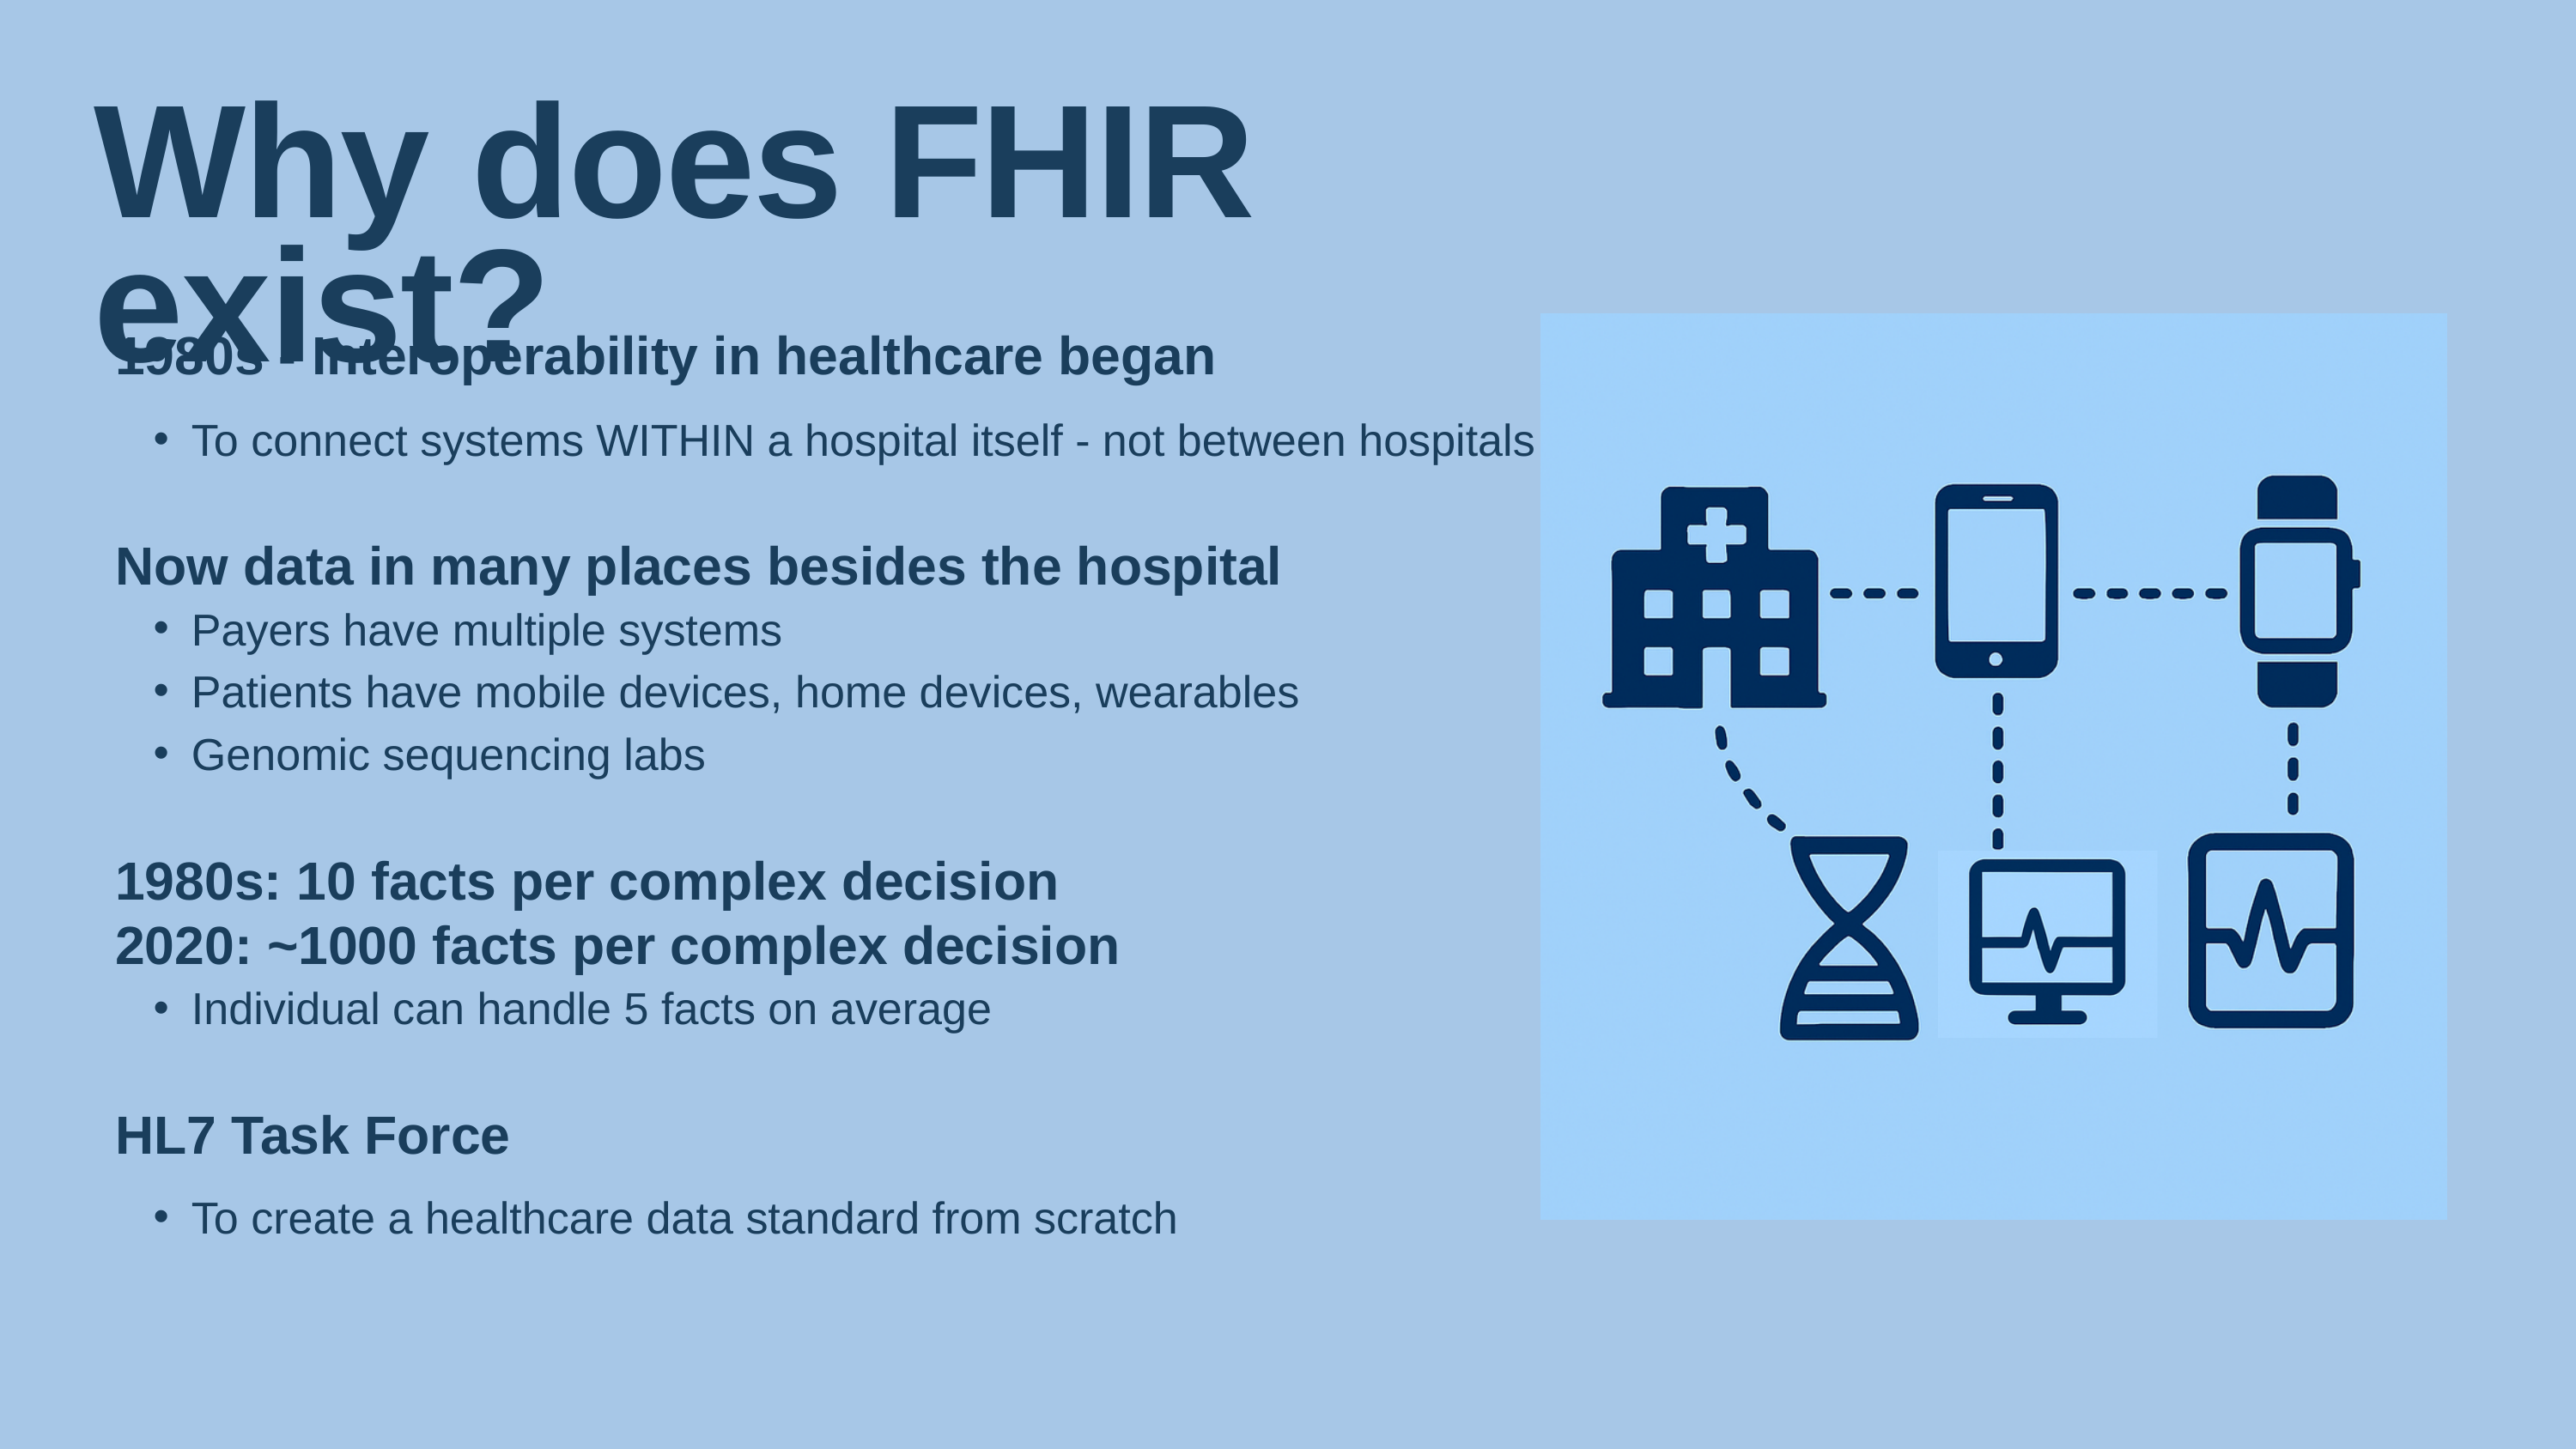

Why does FHIR exist?

1980s - Interoperability in healthcare began
To connect systems WITHIN a hospital itself - not between hospitals
Now data in many places besides the hospital
Payers have multiple systems
Patients have mobile devices, home devices, wearables
Genomic sequencing labs
1980s: 10 facts per complex decision
2020: ~1000 facts per complex decision

Individual can handle 5 facts on average
HL7 Task Force
To create a healthcare data standard from scratch